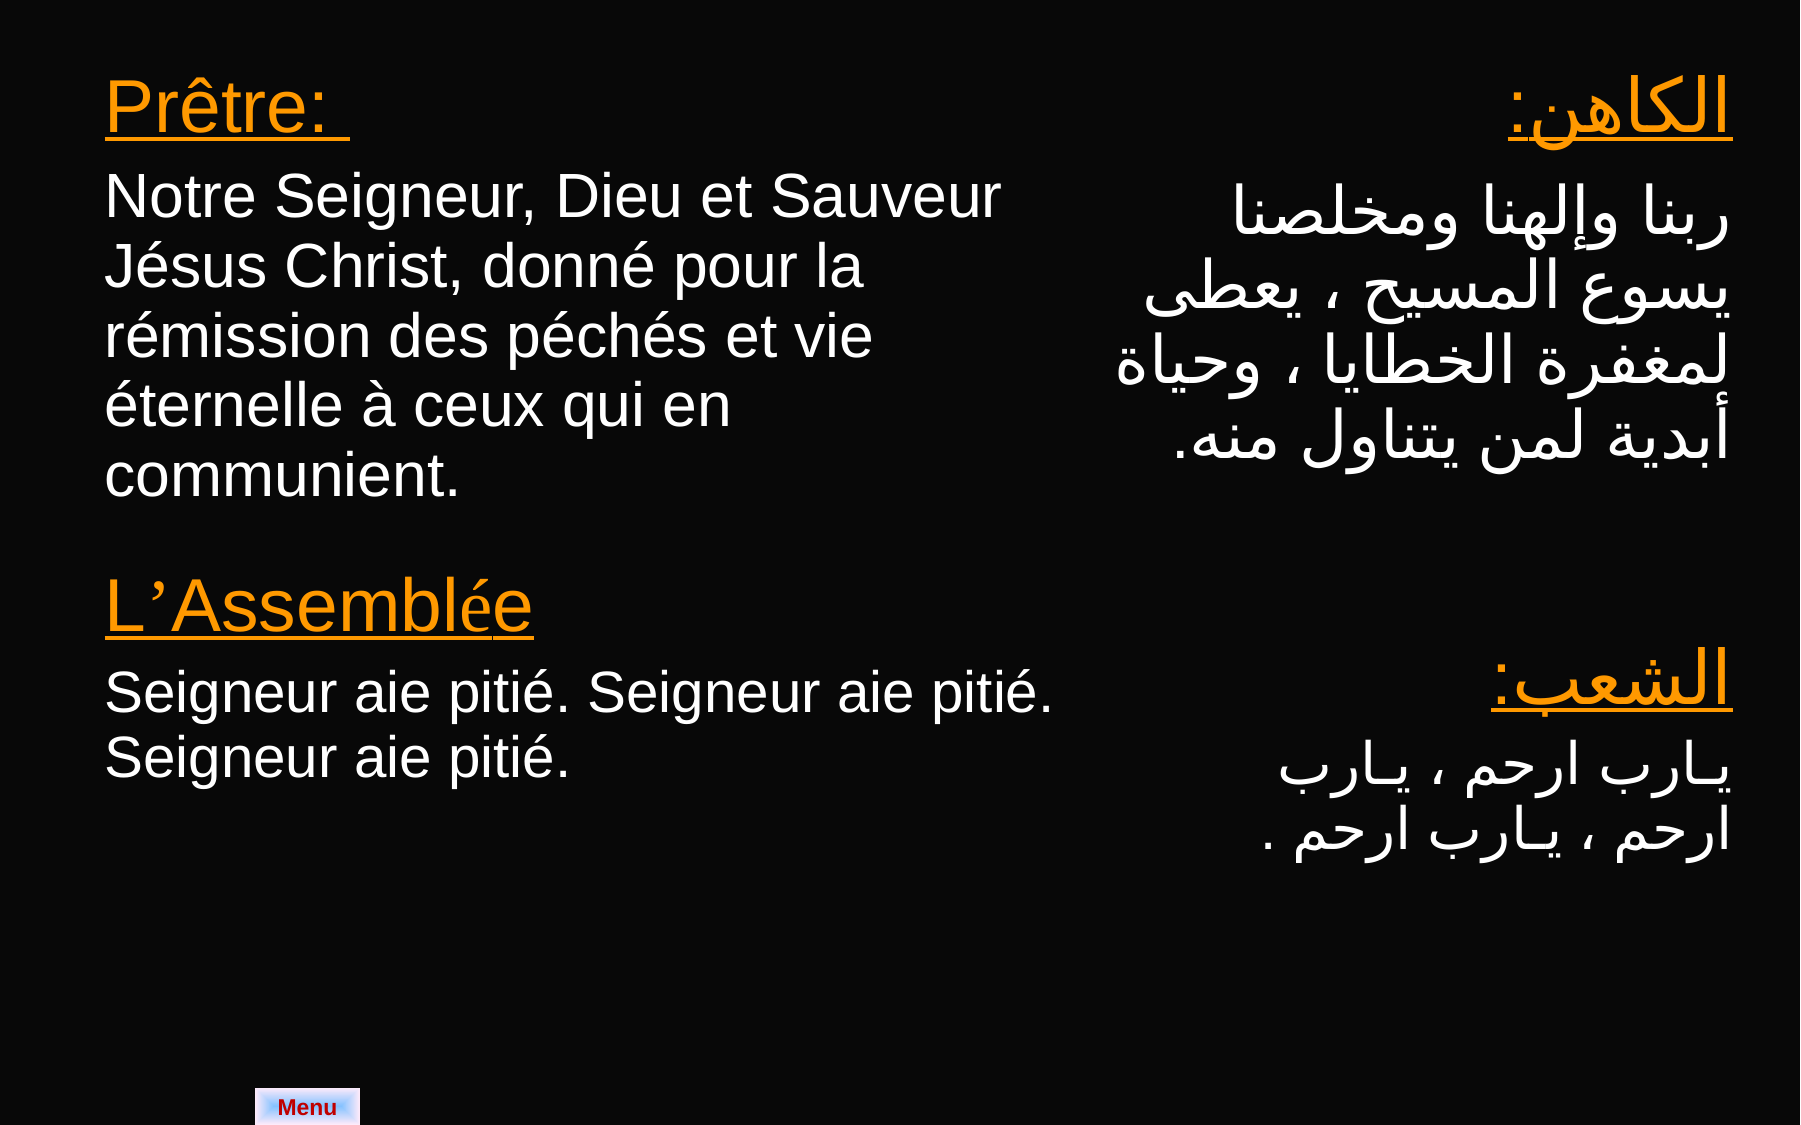

| Prêtre: Notre Seigneur, Dieu et Sauveur Jésus Christ, donné pour la rémission des péchés et vie éternelle à ceux qui en communient. L’Assemblée Seigneur aie pitié. Seigneur aie pitié. Seigneur aie pitié. | الكاهن: ربنا وإلهنا ومخلصنا يسوع المسيح ، يعطى لمغفرة الخطايا ، وحياة أبدية لمن يتناول منه. الشعب: يـارب ارحم ، يـارب ارحم ، يـارب ارحم . |
| --- | --- |

Menu